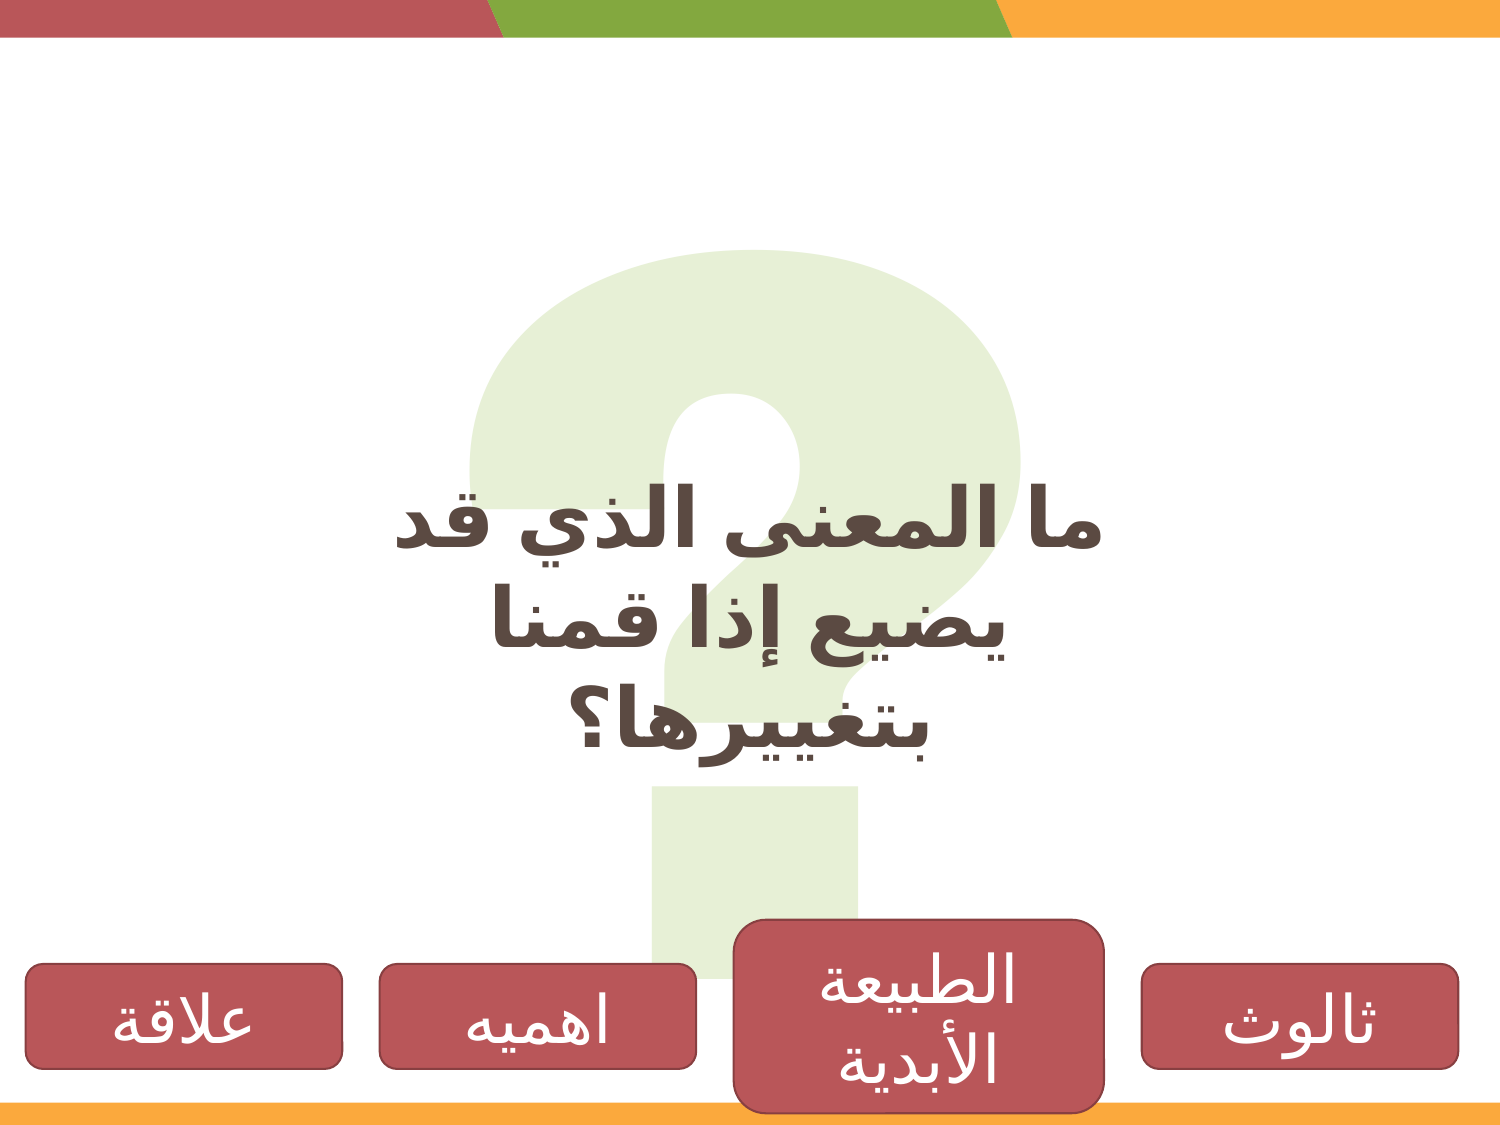

?
ما المعنى الذي قد يضيع إذا قمنا بتغييرها؟
علاقة
اهميه
الطبيعة الأبدية
ثالوث